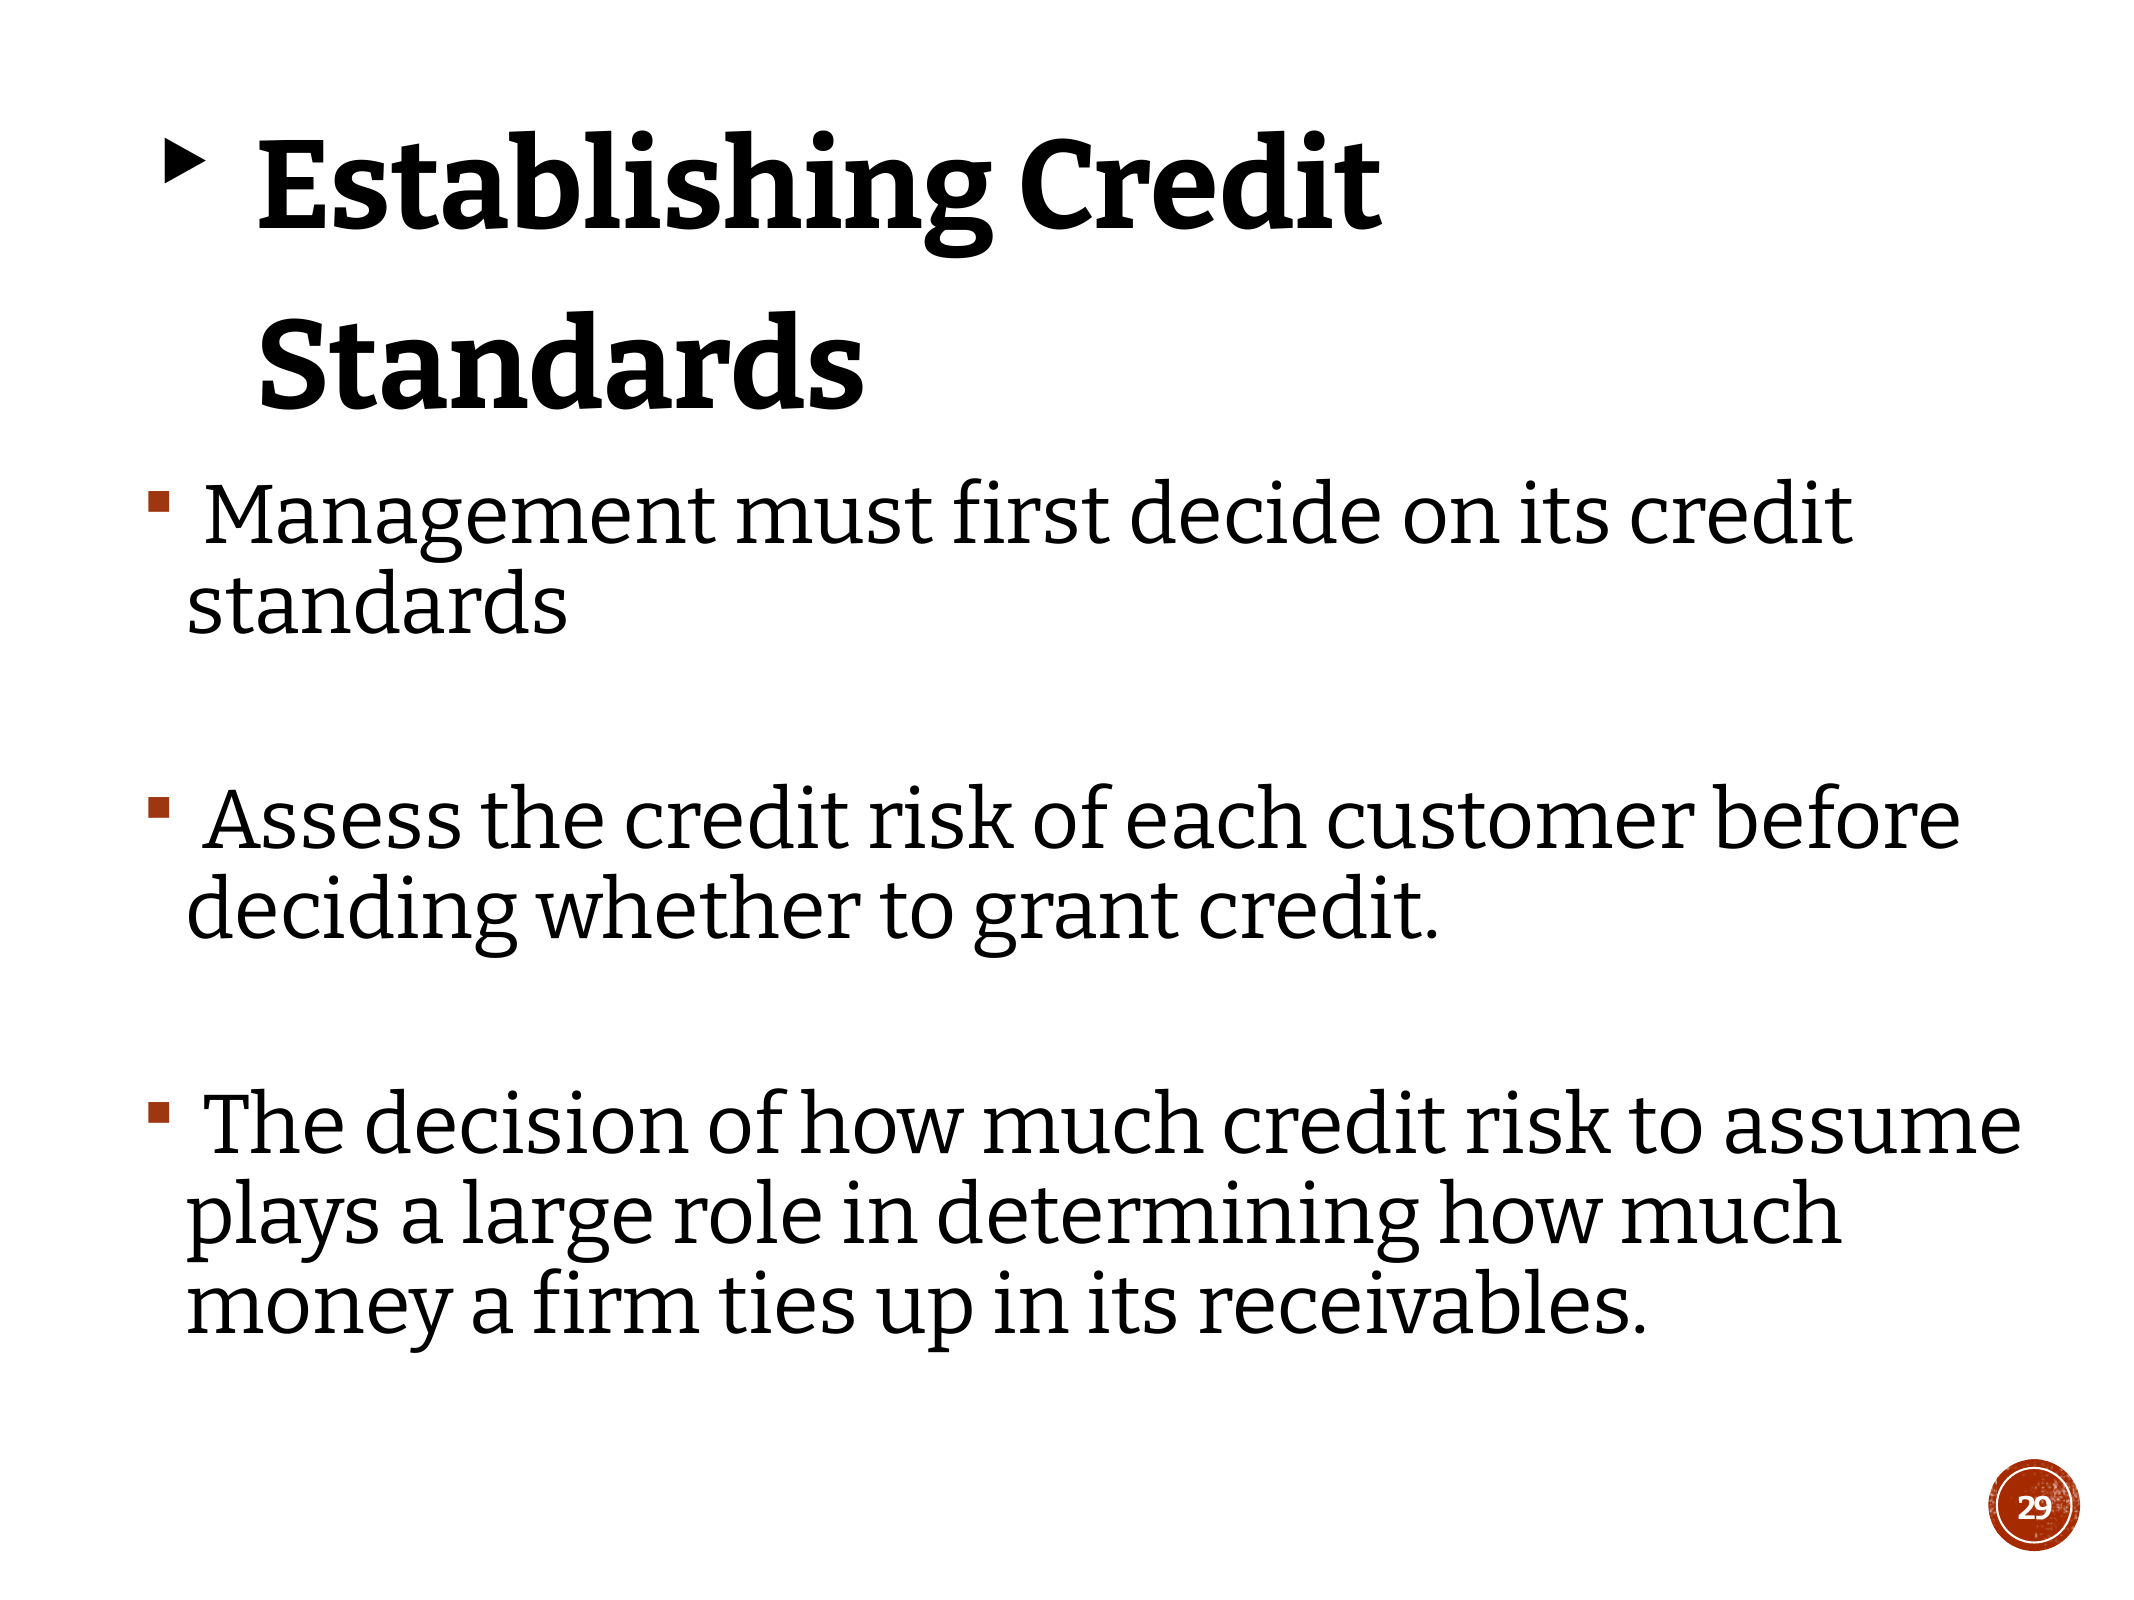

Establishing Credit Standards
 Management must first decide on its credit standards

 Assess the credit risk of each customer before deciding whether to grant credit.

 The decision of how much credit risk to assume plays a large role in determining how much money a firm ties up in its receivables.

29